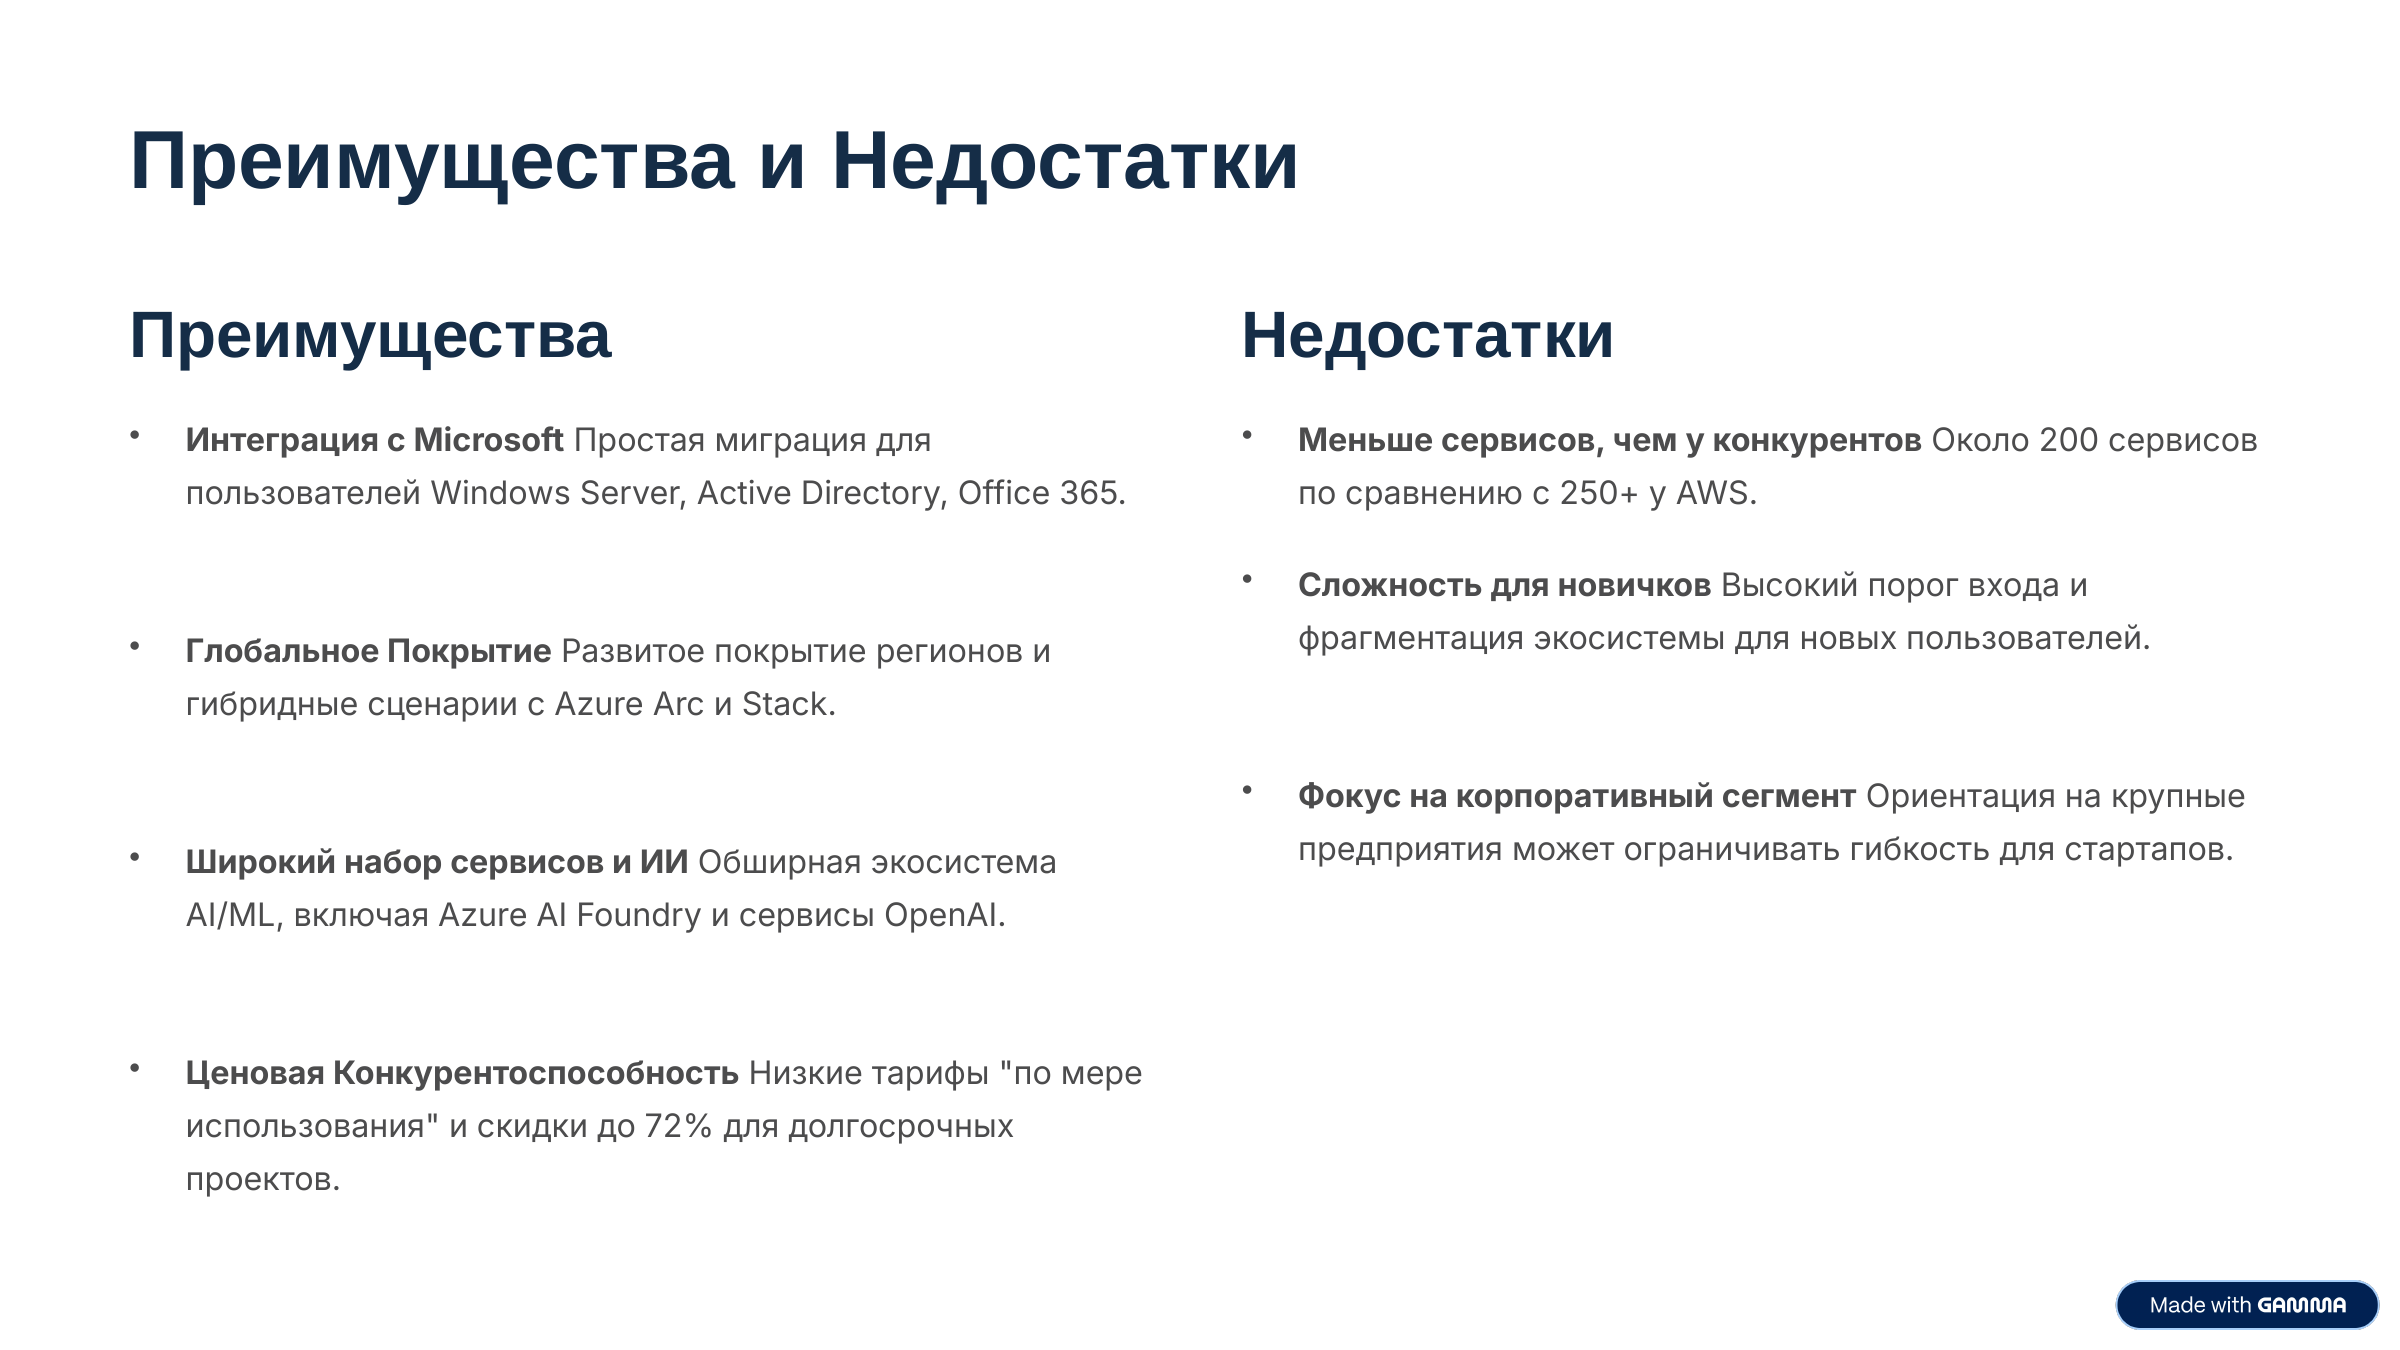

Преимущества и Недостатки
Преимущества
Недостатки
Интеграция с Microsoft Простая миграция для пользователей Windows Server, Active Directory, Office 365.
Меньше сервисов, чем у конкурентов Около 200 сервисов по сравнению с 250+ у AWS.
Сложность для новичков Высокий порог входа и фрагментация экосистемы для новых пользователей.
Глобальное Покрытие Развитое покрытие регионов и гибридные сценарии с Azure Arc и Stack.
Фокус на корпоративный сегмент Ориентация на крупные предприятия может ограничивать гибкость для стартапов.
Широкий набор сервисов и ИИ Обширная экосистема AI/ML, включая Azure AI Foundry и сервисы OpenAI.
Ценовая Конкурентоспособность Низкие тарифы "по мере использования" и скидки до 72% для долгосрочных проектов.